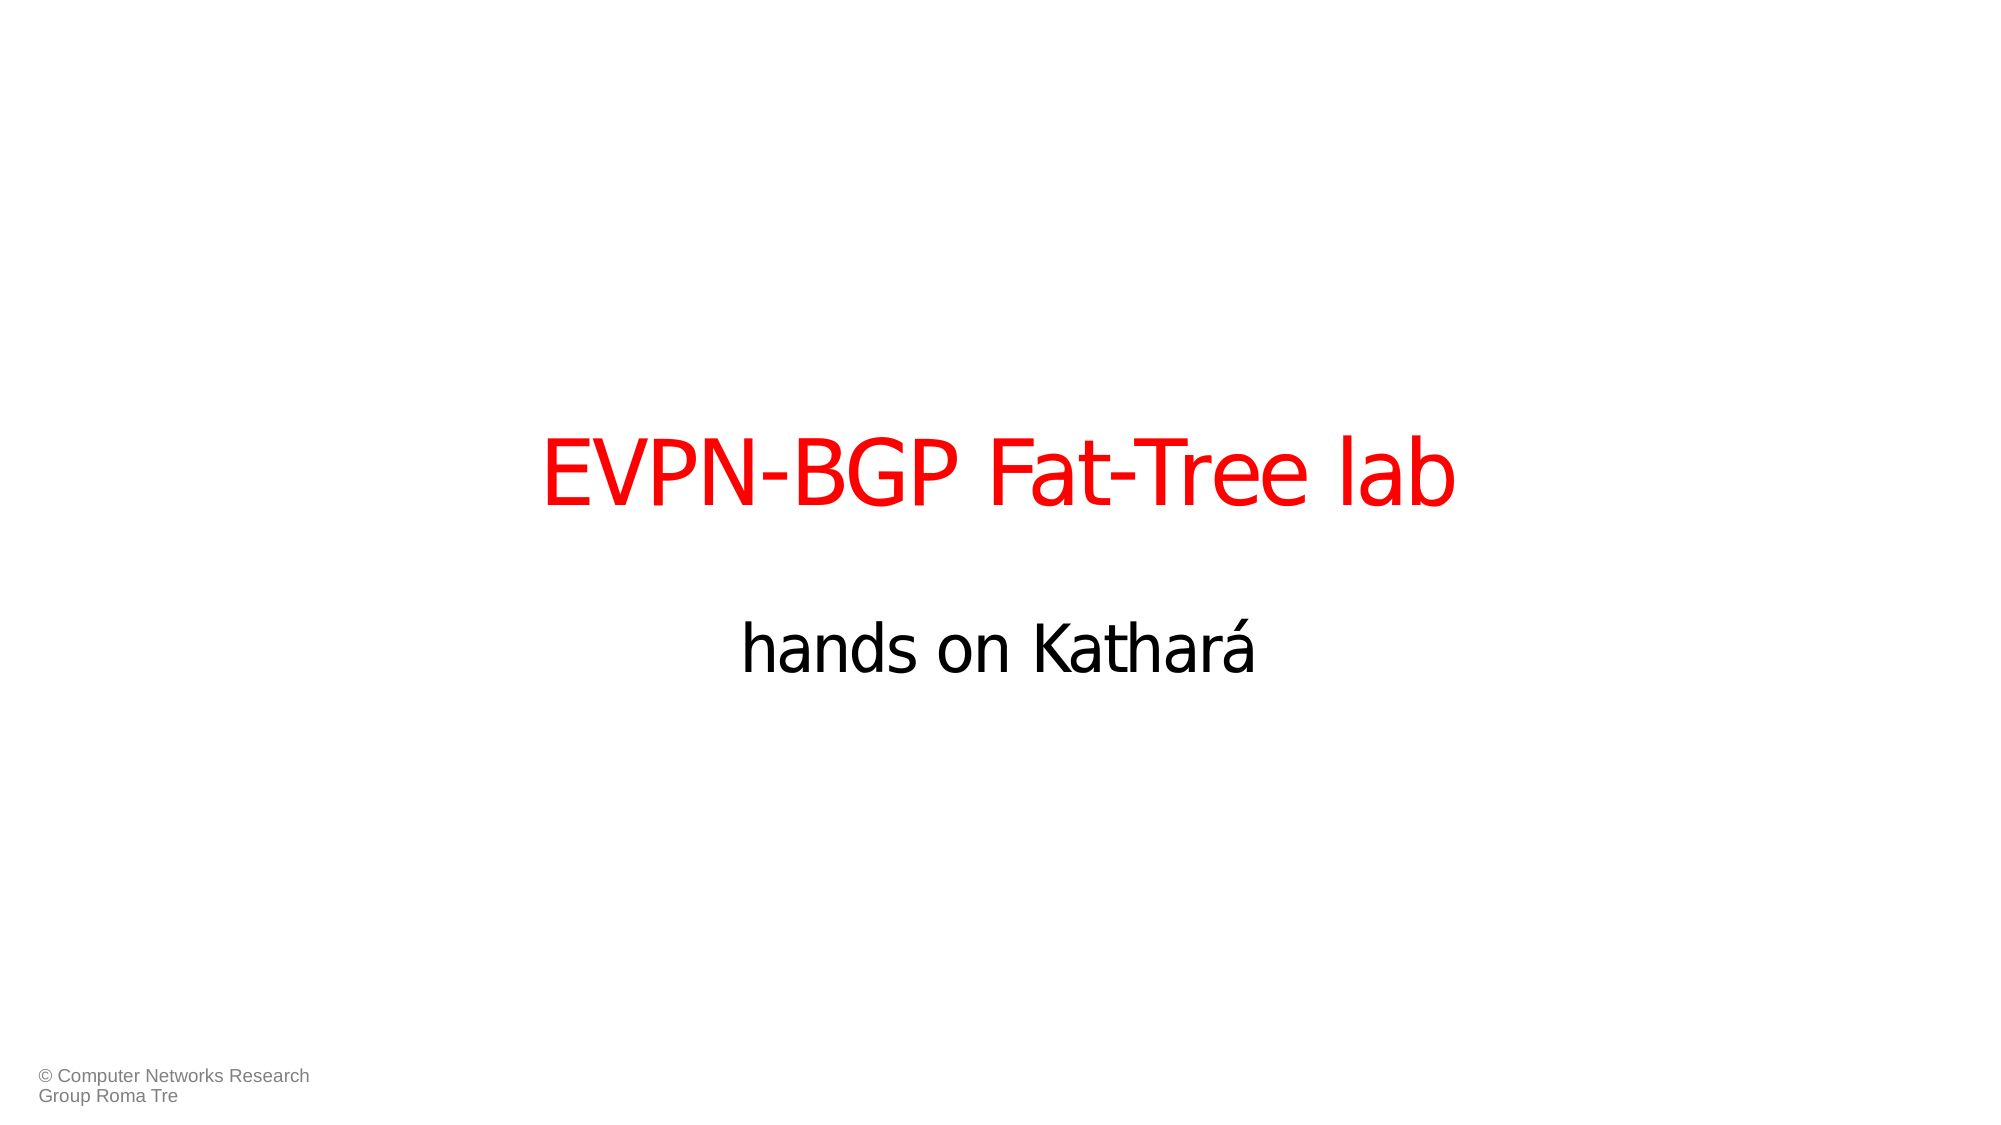

# EVPN-BGP Fat-Tree lab
hands on Kathará